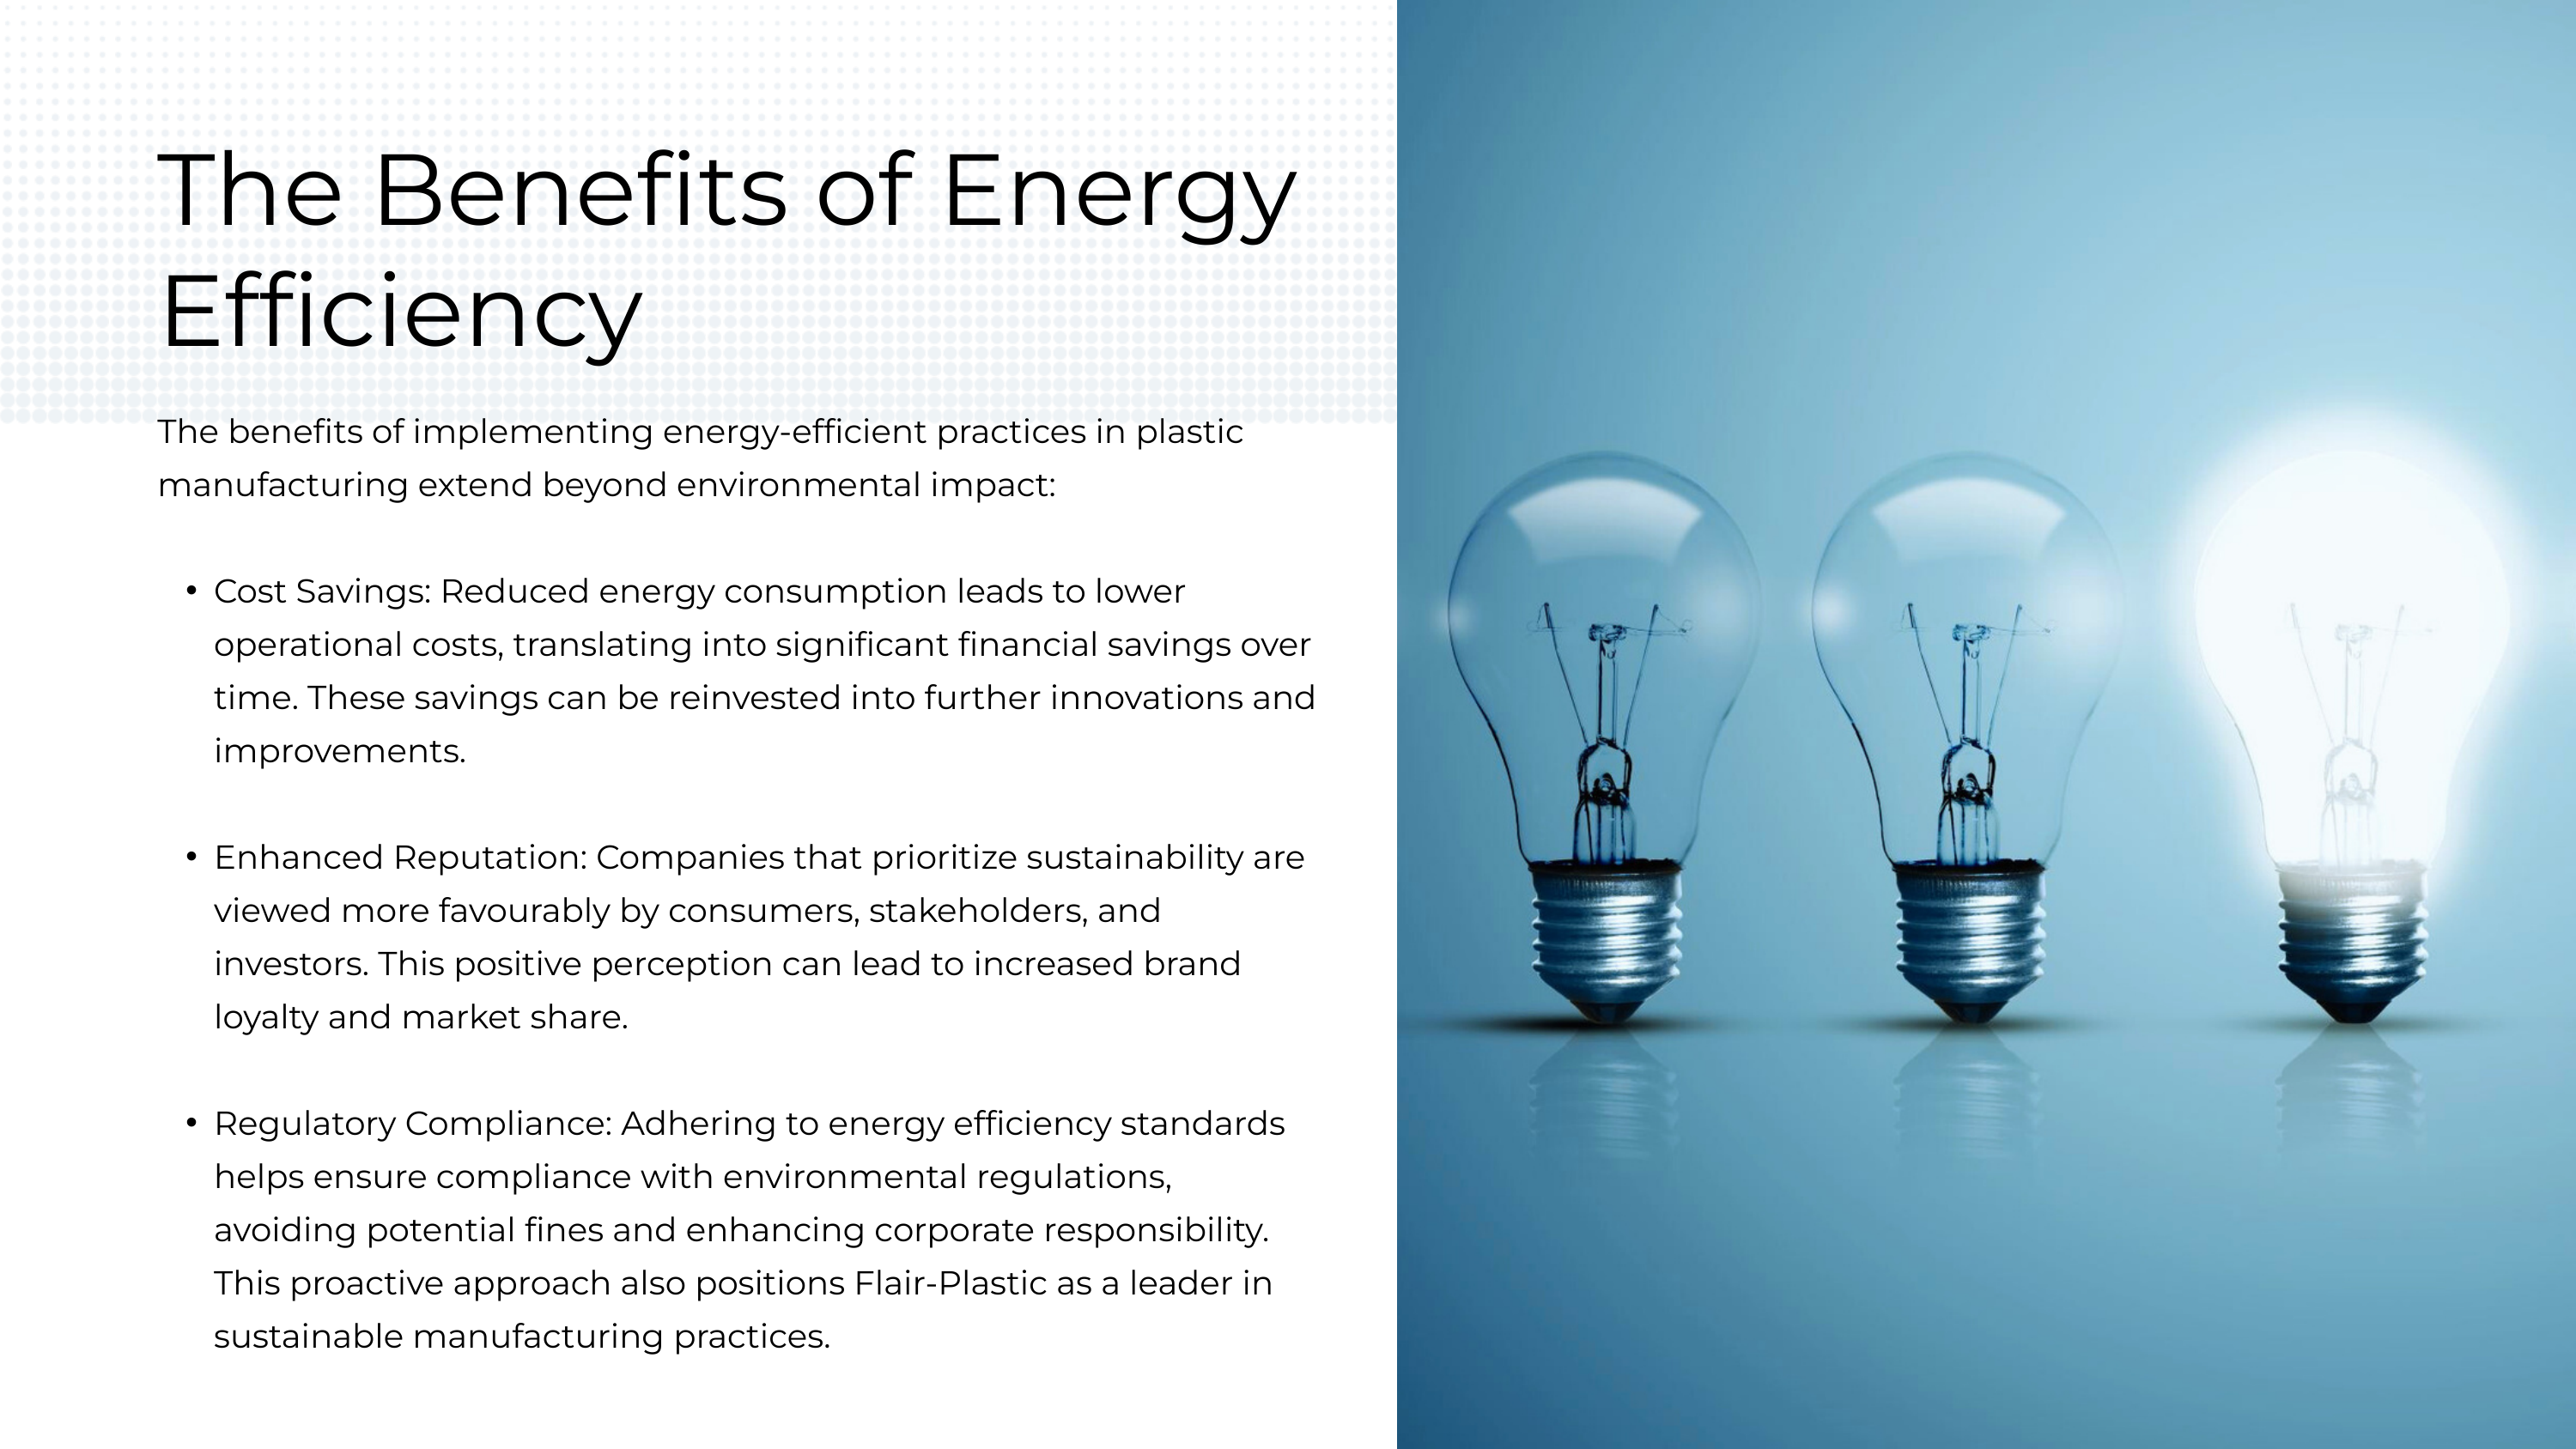

The Benefits of Energy Efficiency
The benefits of implementing energy-efficient practices in plastic manufacturing extend beyond environmental impact:

Cost Savings: Reduced energy consumption leads to lower operational costs, translating into significant financial savings over time. These savings can be reinvested into further innovations and improvements.

Enhanced Reputation: Companies that prioritize sustainability are viewed more favourably by consumers, stakeholders, and investors. This positive perception can lead to increased brand loyalty and market share.

Regulatory Compliance: Adhering to energy efficiency standards helps ensure compliance with environmental regulations, avoiding potential fines and enhancing corporate responsibility. This proactive approach also positions Flair-Plastic as a leader in sustainable manufacturing practices.